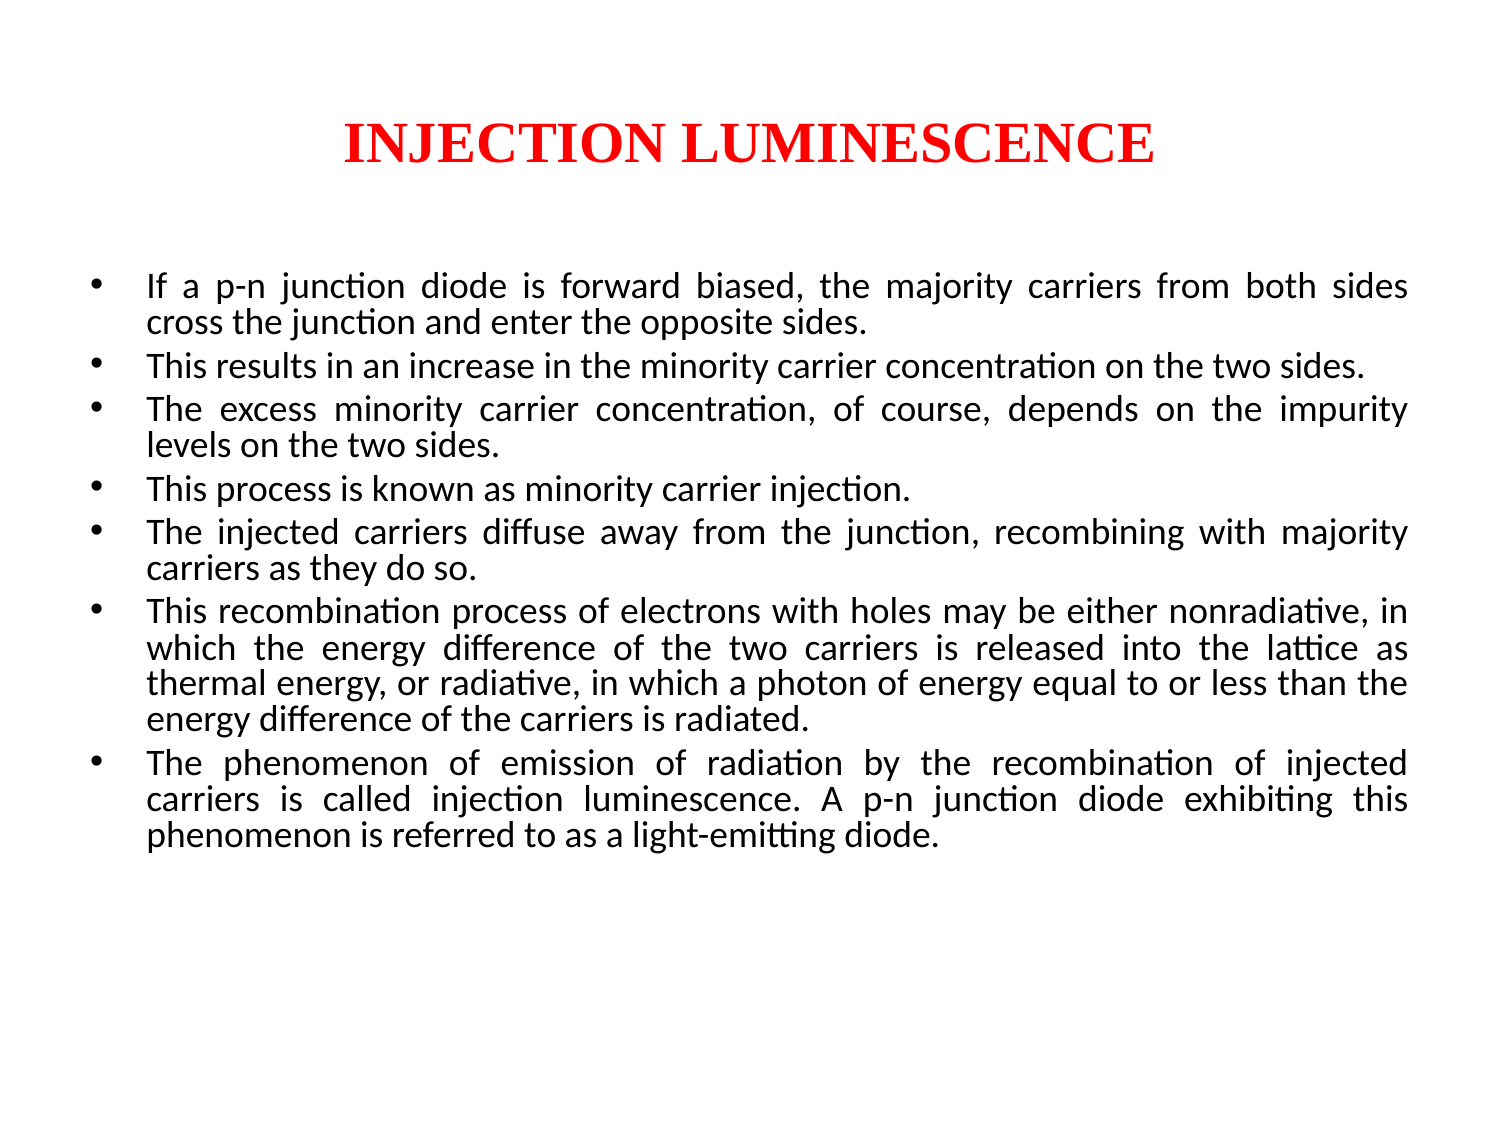

# INJECTION LUMINESCENCE
If a p-n junction diode is forward biased, the majority carriers from both sides cross the junction and enter the opposite sides.
This results in an increase in the minority carrier concentration on the two sides.
The excess minority carrier concentration, of course, depends on the impurity levels on the two sides.
This process is known as minority carrier injection.
The injected carriers diffuse away from the junction, recombining with majority carriers as they do so.
This recombination process of electrons with holes may be either nonradiative, in which the energy difference of the two carriers is released into the lattice as thermal energy, or radiative, in which a photon of energy equal to or less than the energy difference of the carriers is radiated.
The phenomenon of emission of radiation by the recombination of injected carriers is called injection luminescence. A p-n junction diode exhibiting this phenomenon is referred to as a light-emitting diode.